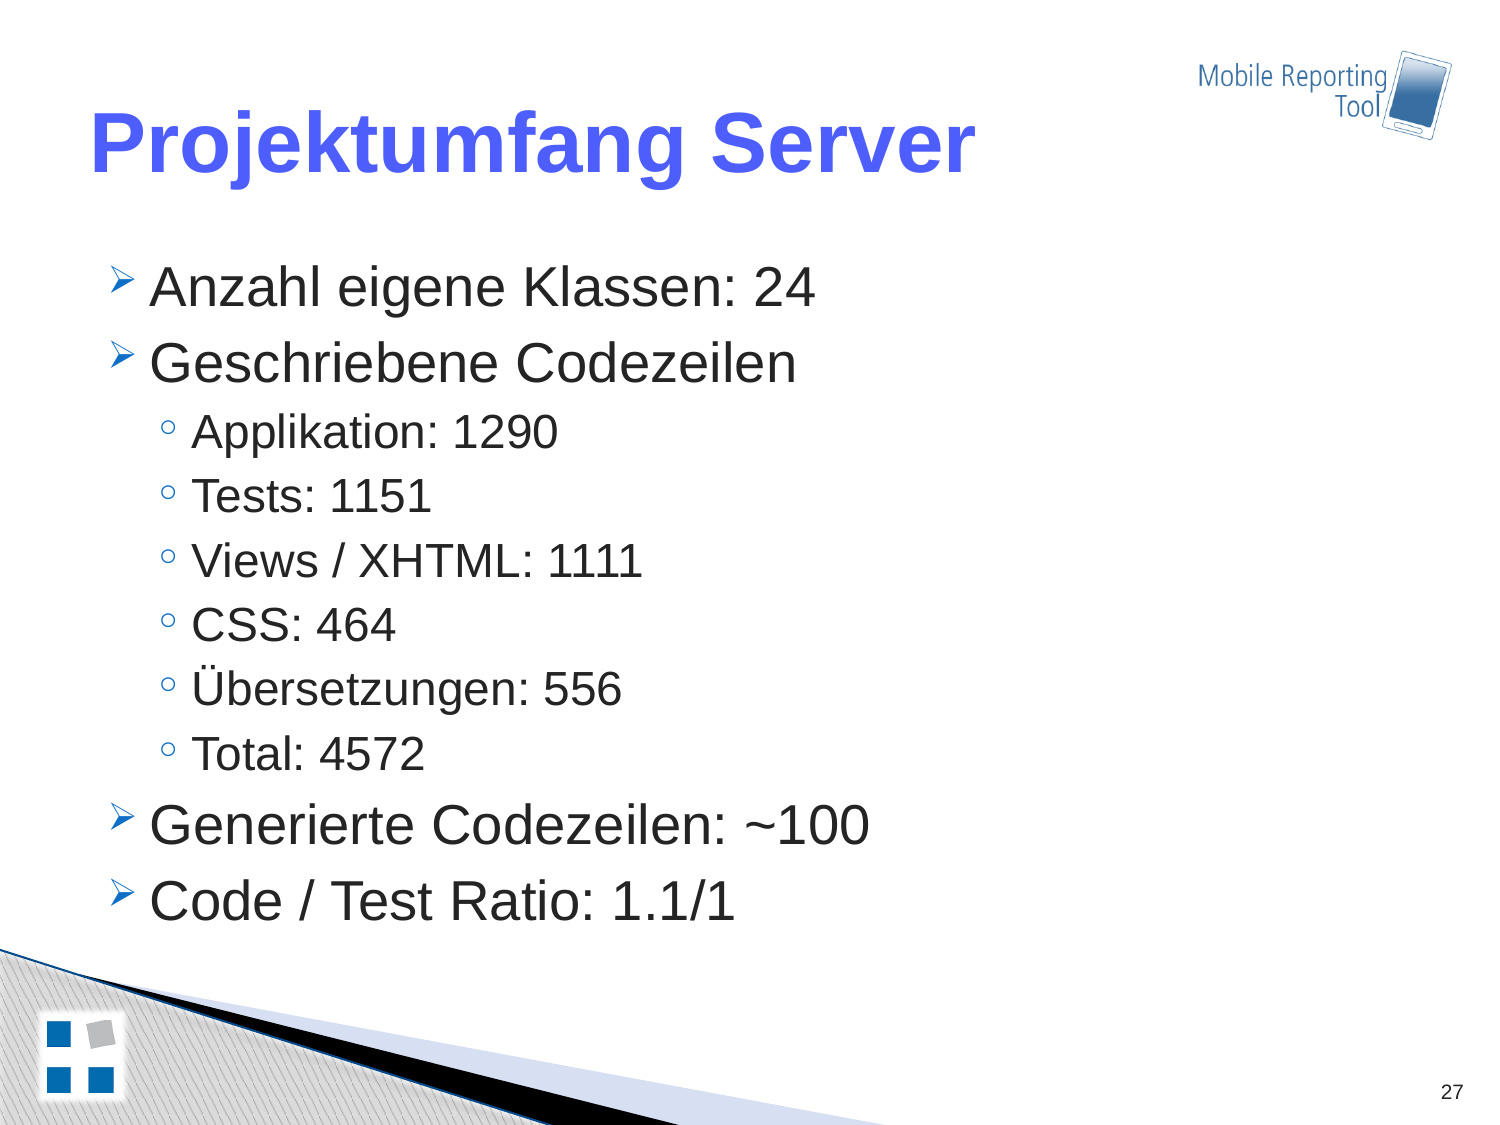

# Projektumfang Server
Anzahl eigene Klassen: 24
Geschriebene Codezeilen
Applikation: 1290
Tests: 1151
Views / XHTML: 1111
CSS: 464
Übersetzungen: 556
Total: 4572
Generierte Codezeilen: ~100
Code / Test Ratio: 1.1/1
27